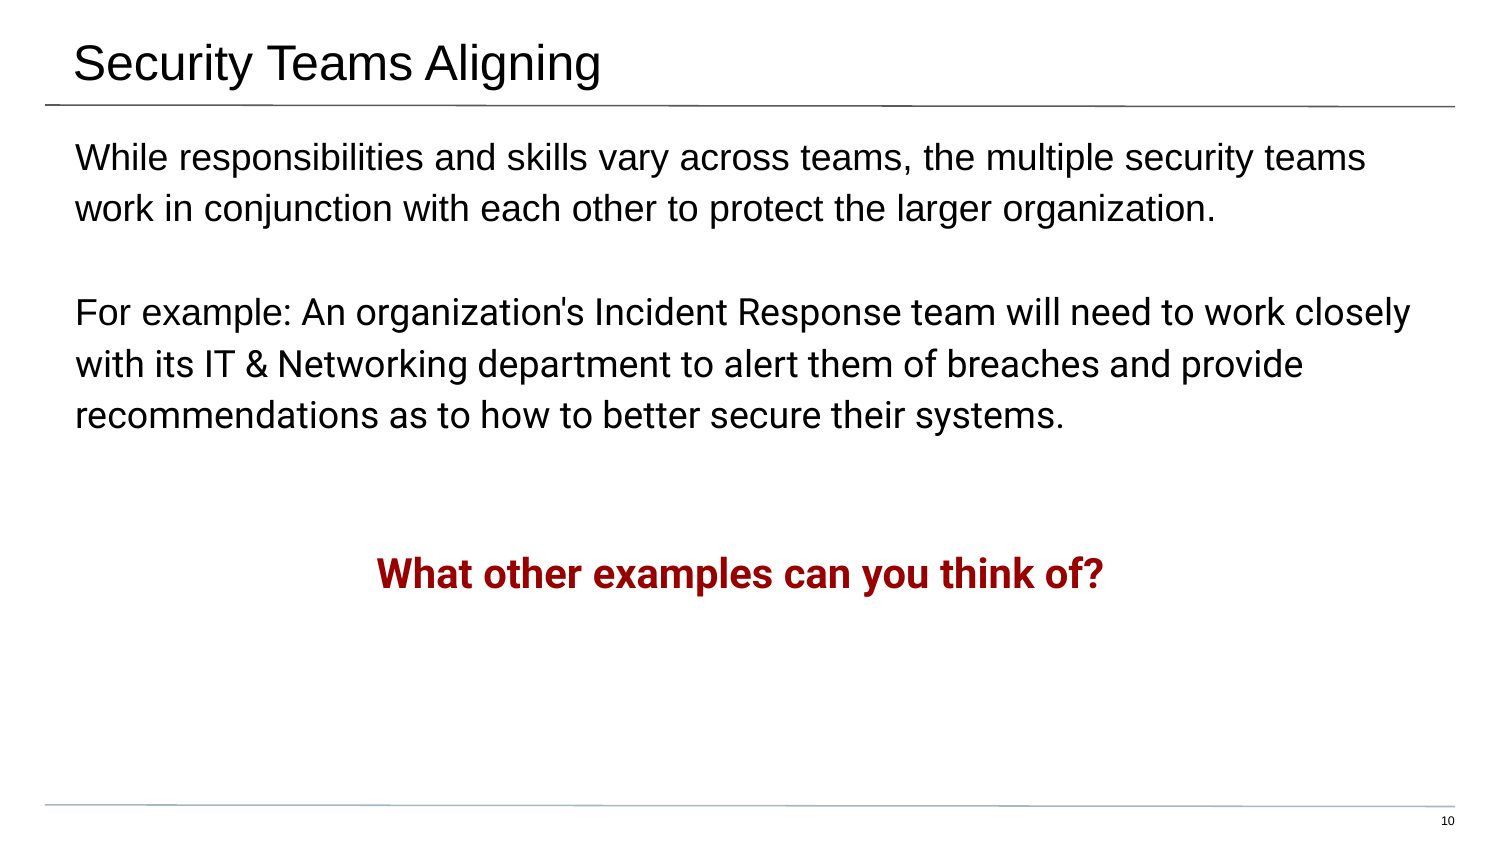

# Security Teams Aligning
While responsibilities and skills vary across teams, the multiple security teams work in conjunction with each other to protect the larger organization.

For example: An organization's Incident Response team will need to work closely with its IT & Networking department to alert them of breaches and provide recommendations as to how to better secure their systems.

What other examples can you think of?

10